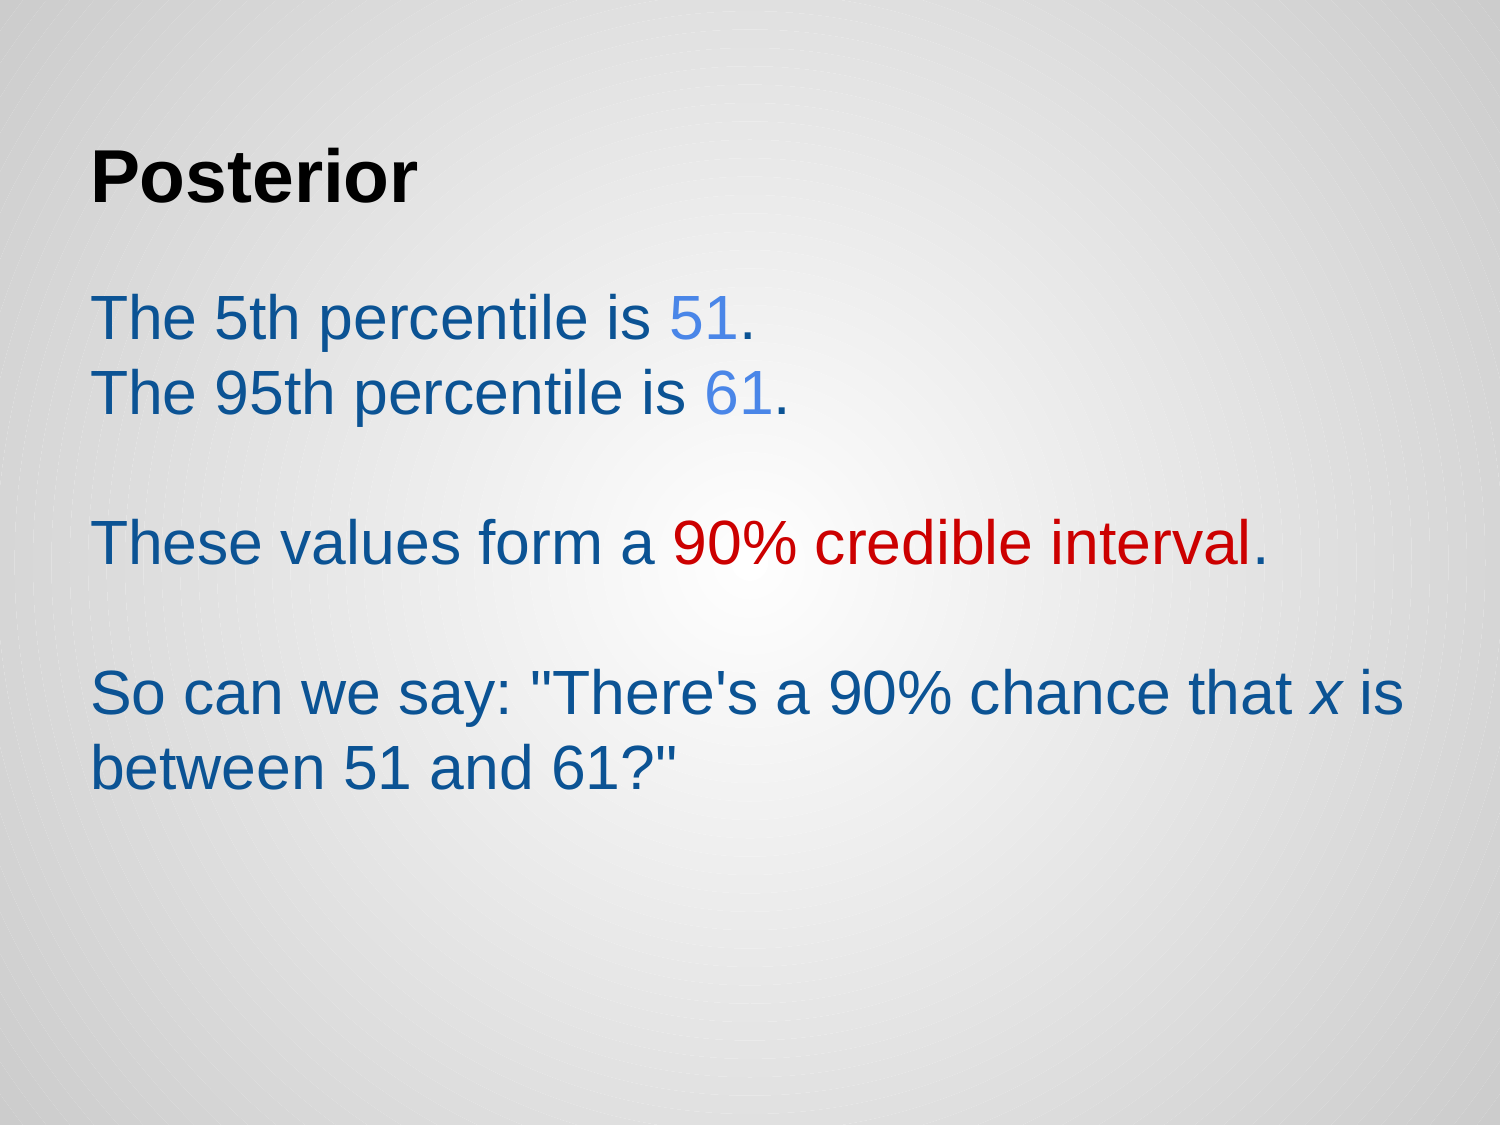

# Posterior
The 5th percentile is 51.
The 95th percentile is 61.

These values form a 90% credible interval.

So can we say: "There's a 90% chance that x is between 51 and 61?"